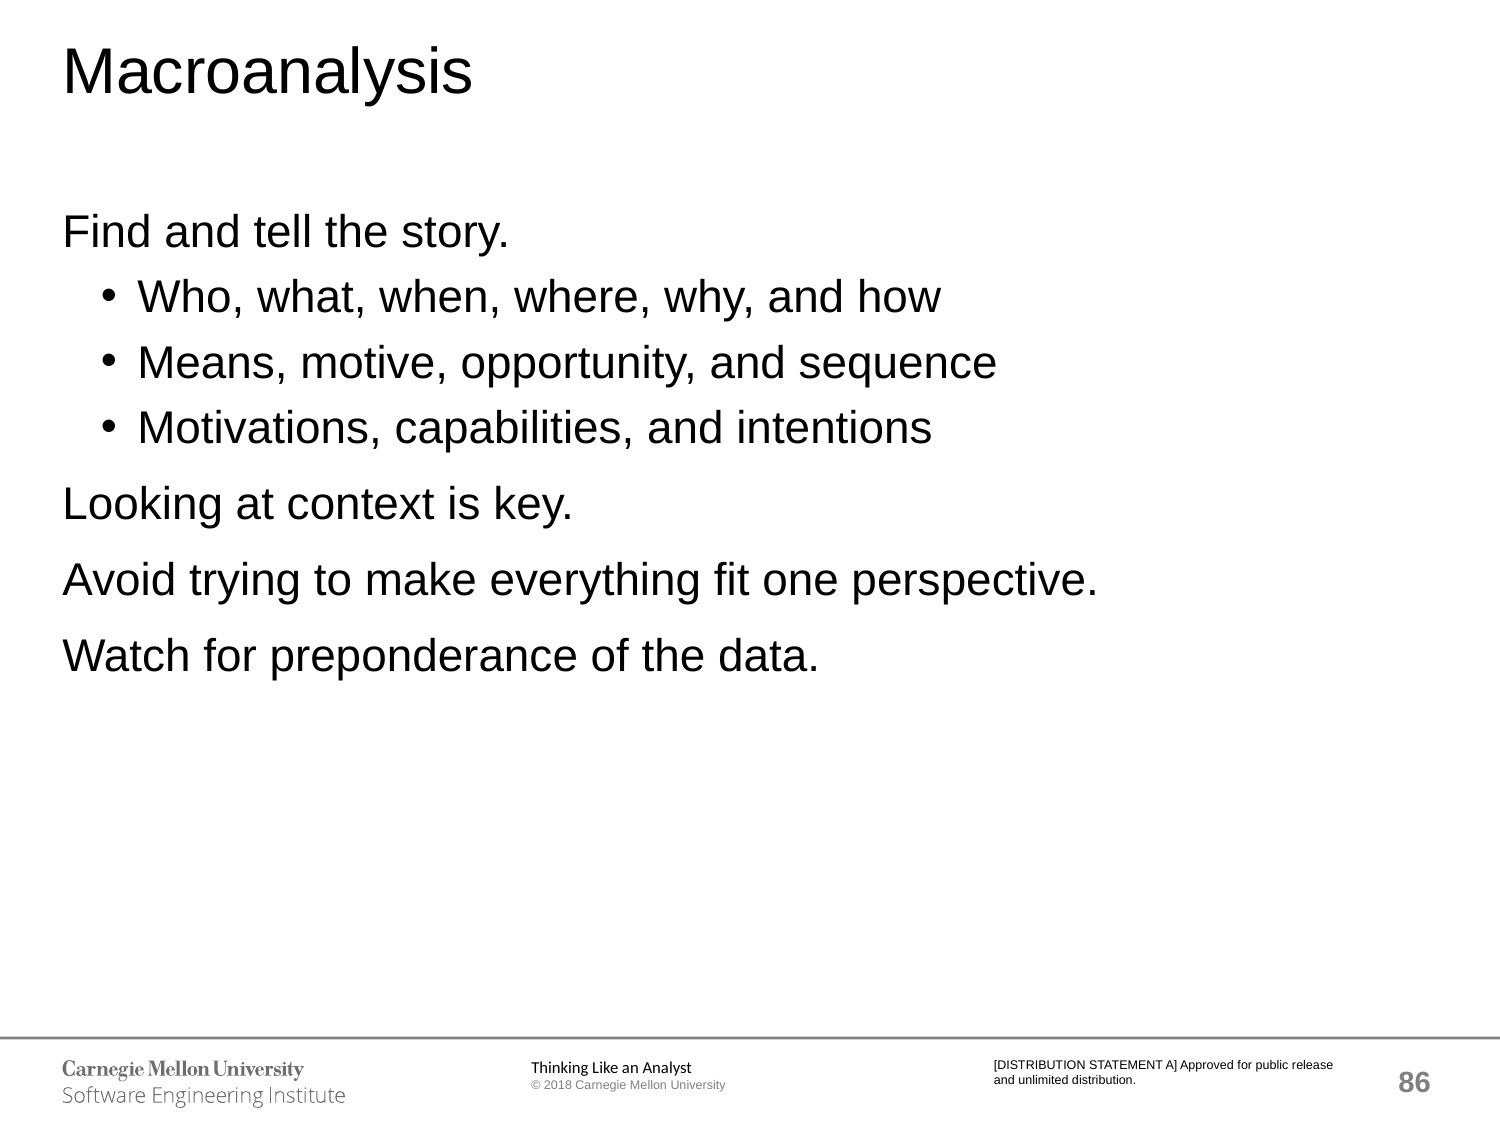

# Macroanalysis
Find and tell the story.
Who, what, when, where, why, and how
Means, motive, opportunity, and sequence
Motivations, capabilities, and intentions
Looking at context is key.
Avoid trying to make everything fit one perspective.
Watch for preponderance of the data.